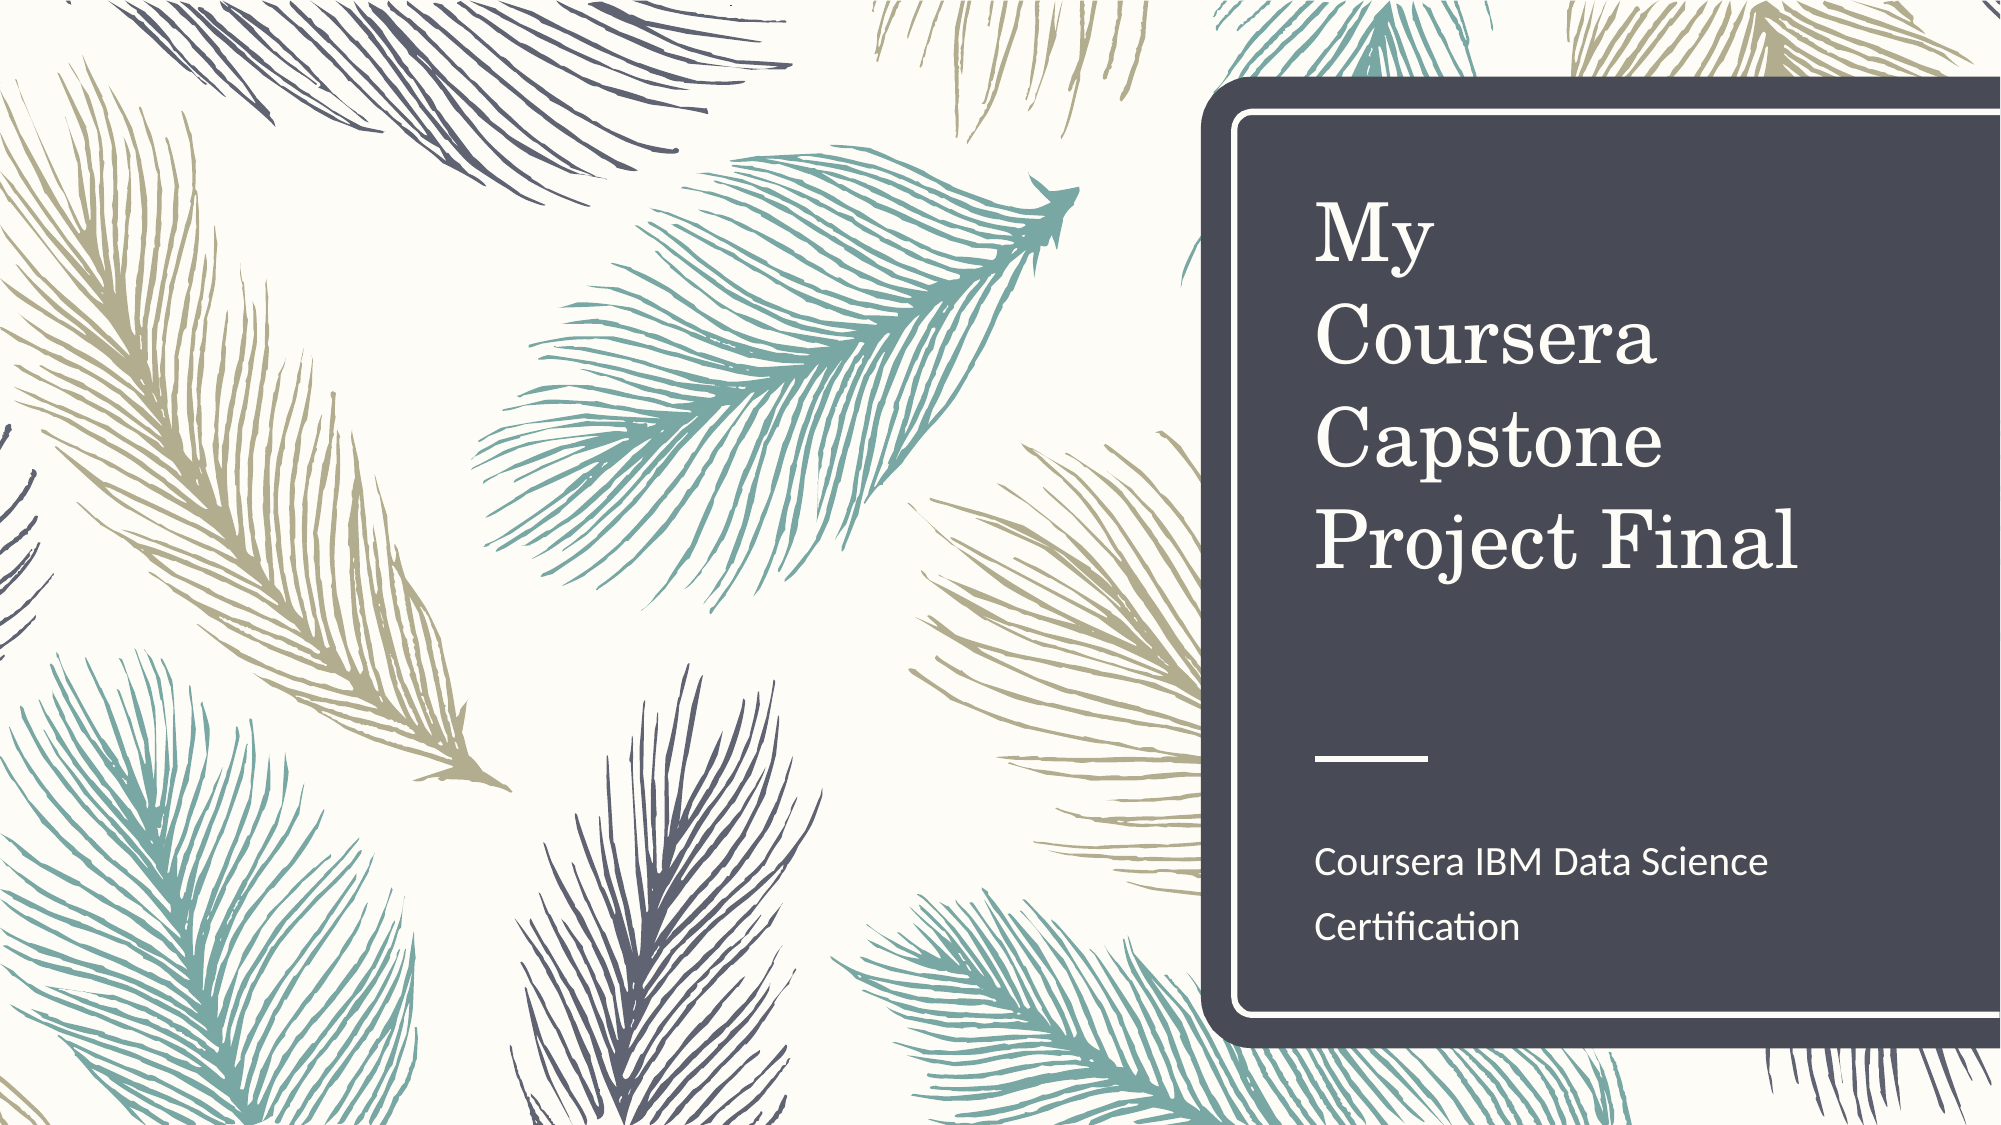

# My Coursera Capstone Project Final
Coursera IBM Data Science Certiﬁcation